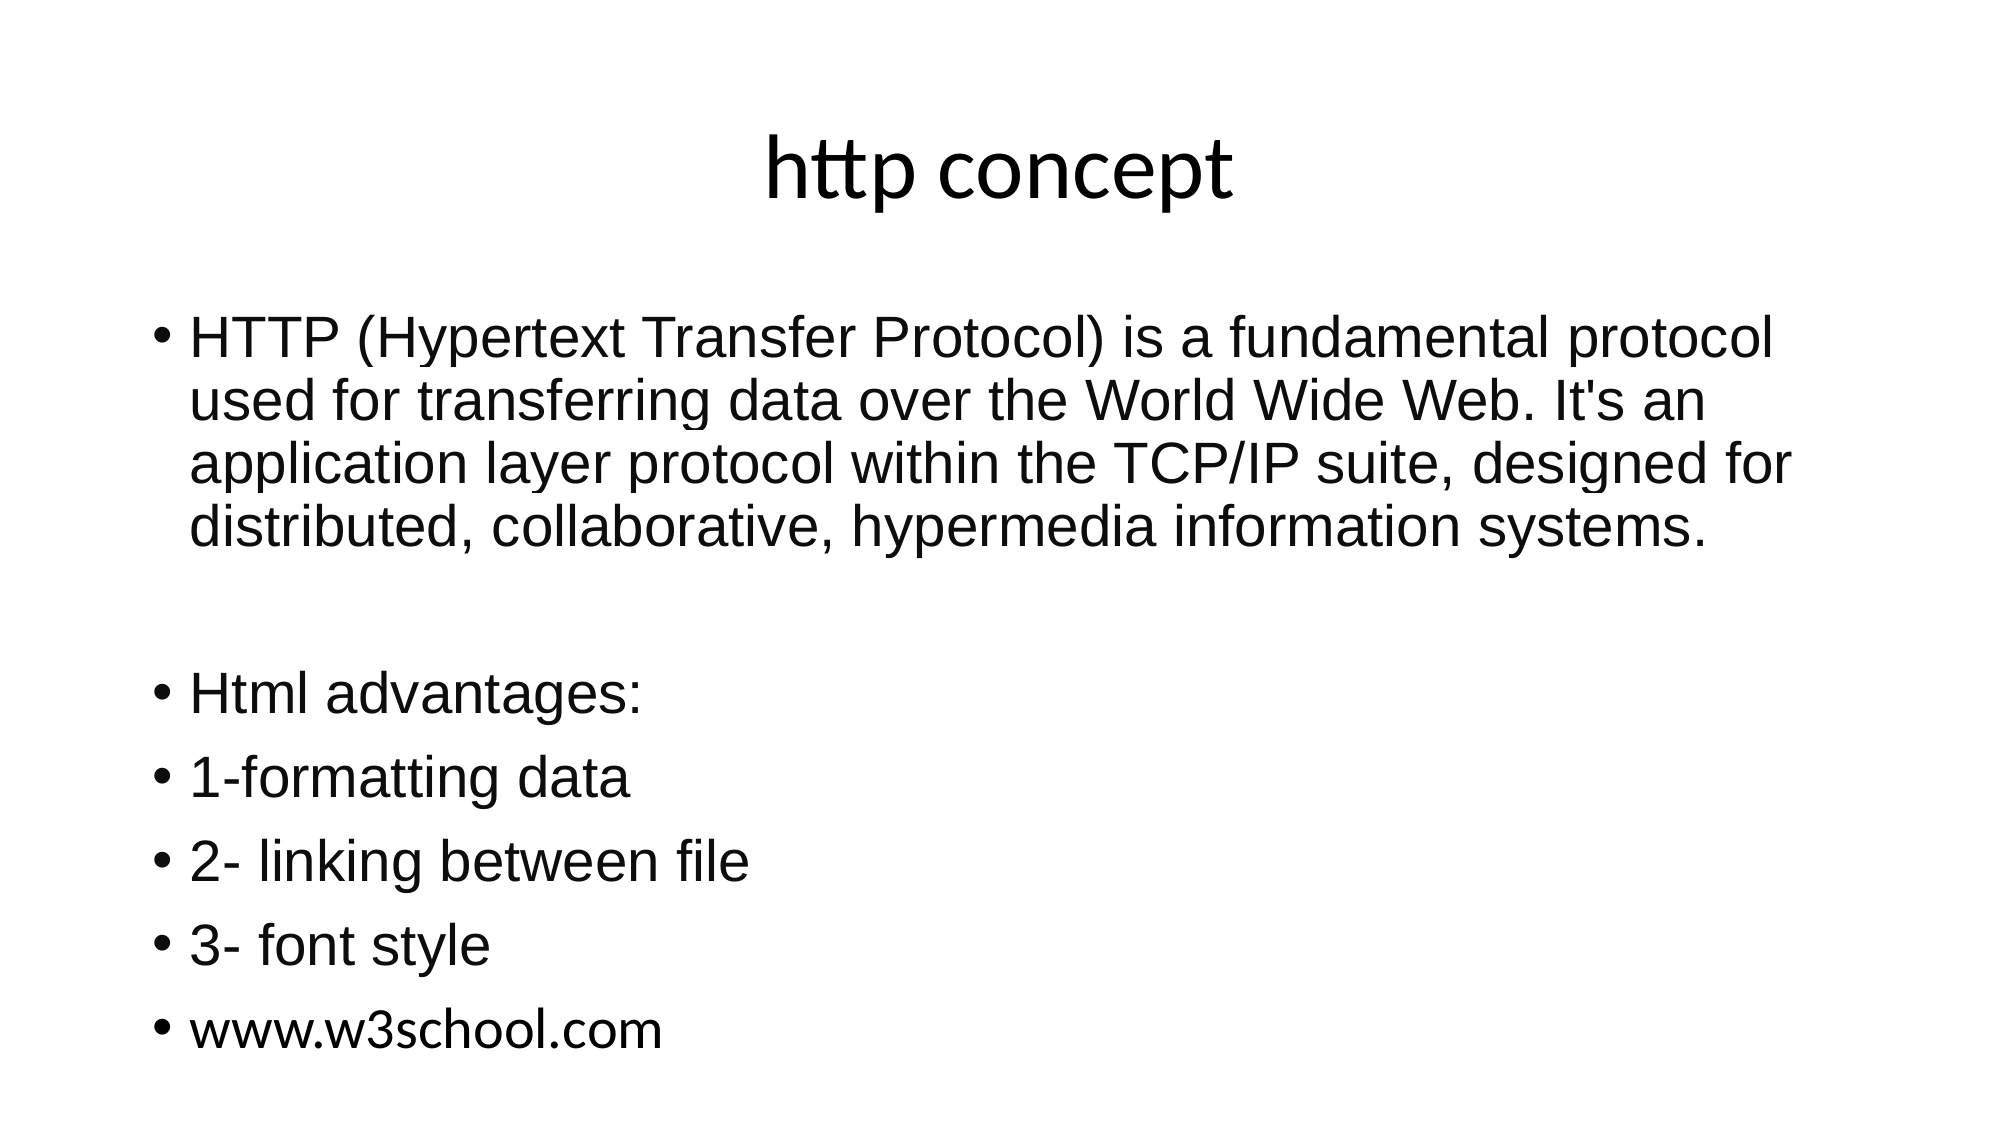

# http concept
HTTP (Hypertext Transfer Protocol) is a fundamental protocol used for transferring data over the World Wide Web. It's an application layer protocol within the TCP/IP suite, designed for distributed, collaborative, hypermedia information systems.

Html advantages:
1-formatting data
2- linking between file
3- font style
www.w3school.com